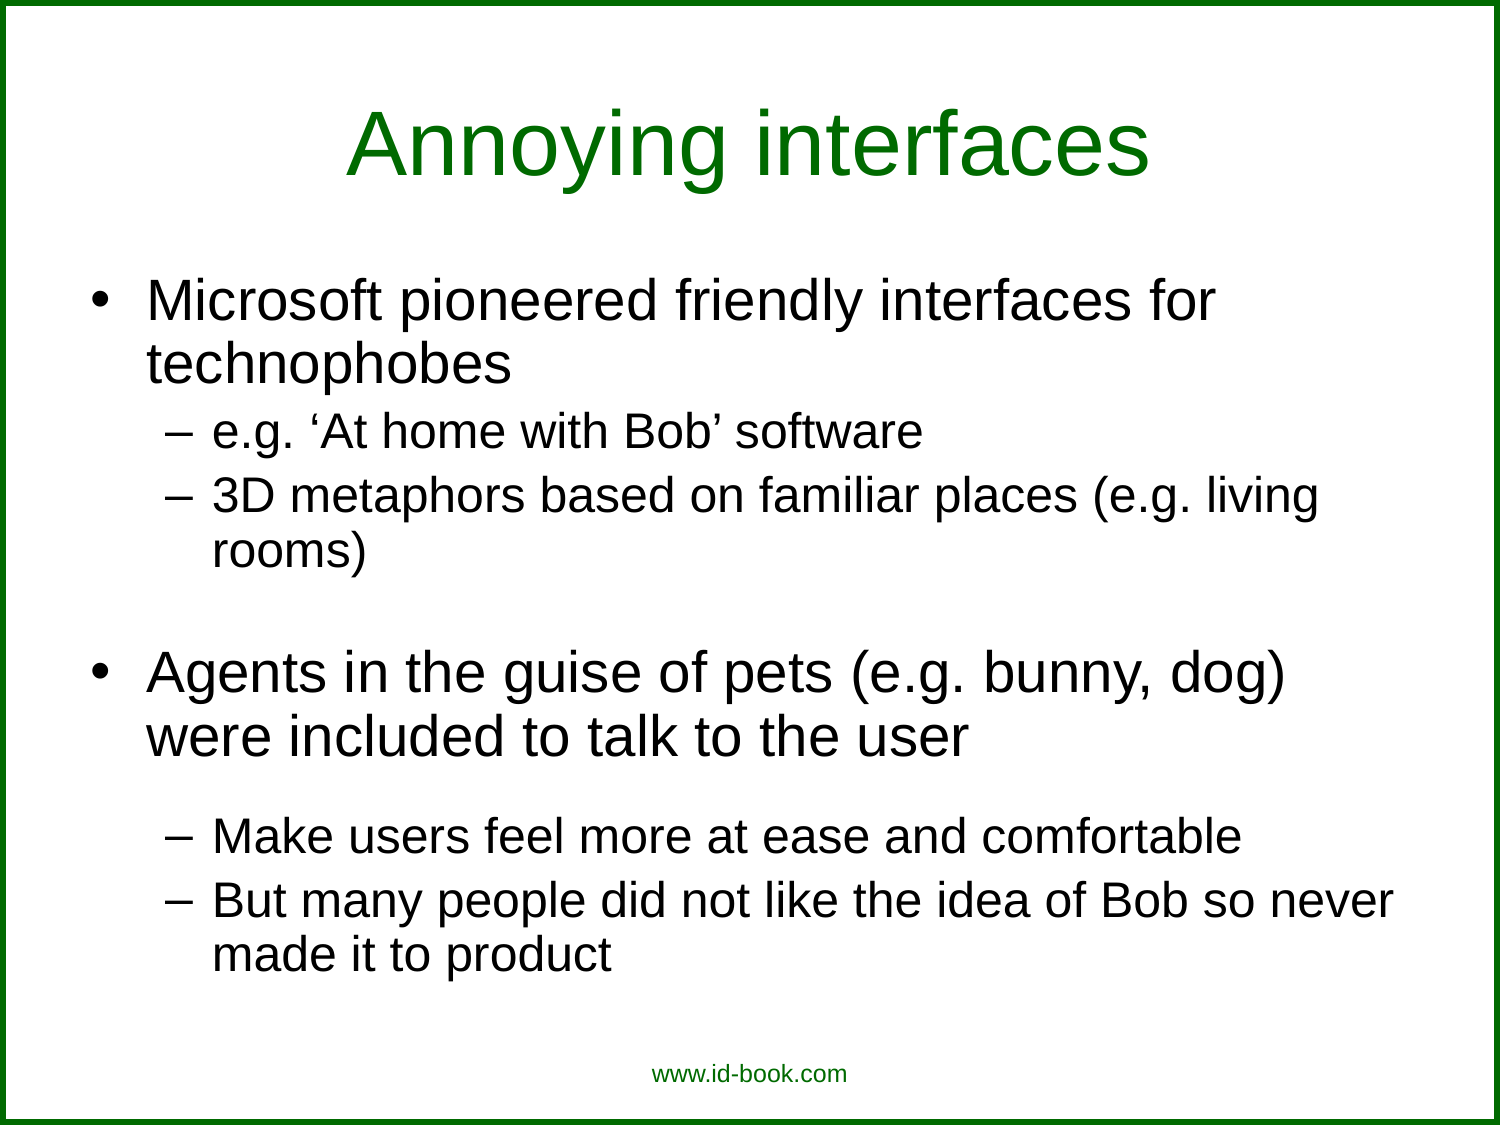

Annoying interfaces
Microsoft pioneered friendly interfaces for technophobes
e.g. ‘At home with Bob’ software
3D metaphors based on familiar places (e.g. living rooms)

Agents in the guise of pets (e.g. bunny, dog) were included to talk to the user

Make users feel more at ease and comfortable
But many people did not like the idea of Bob so never made it to product
www.id-book.com